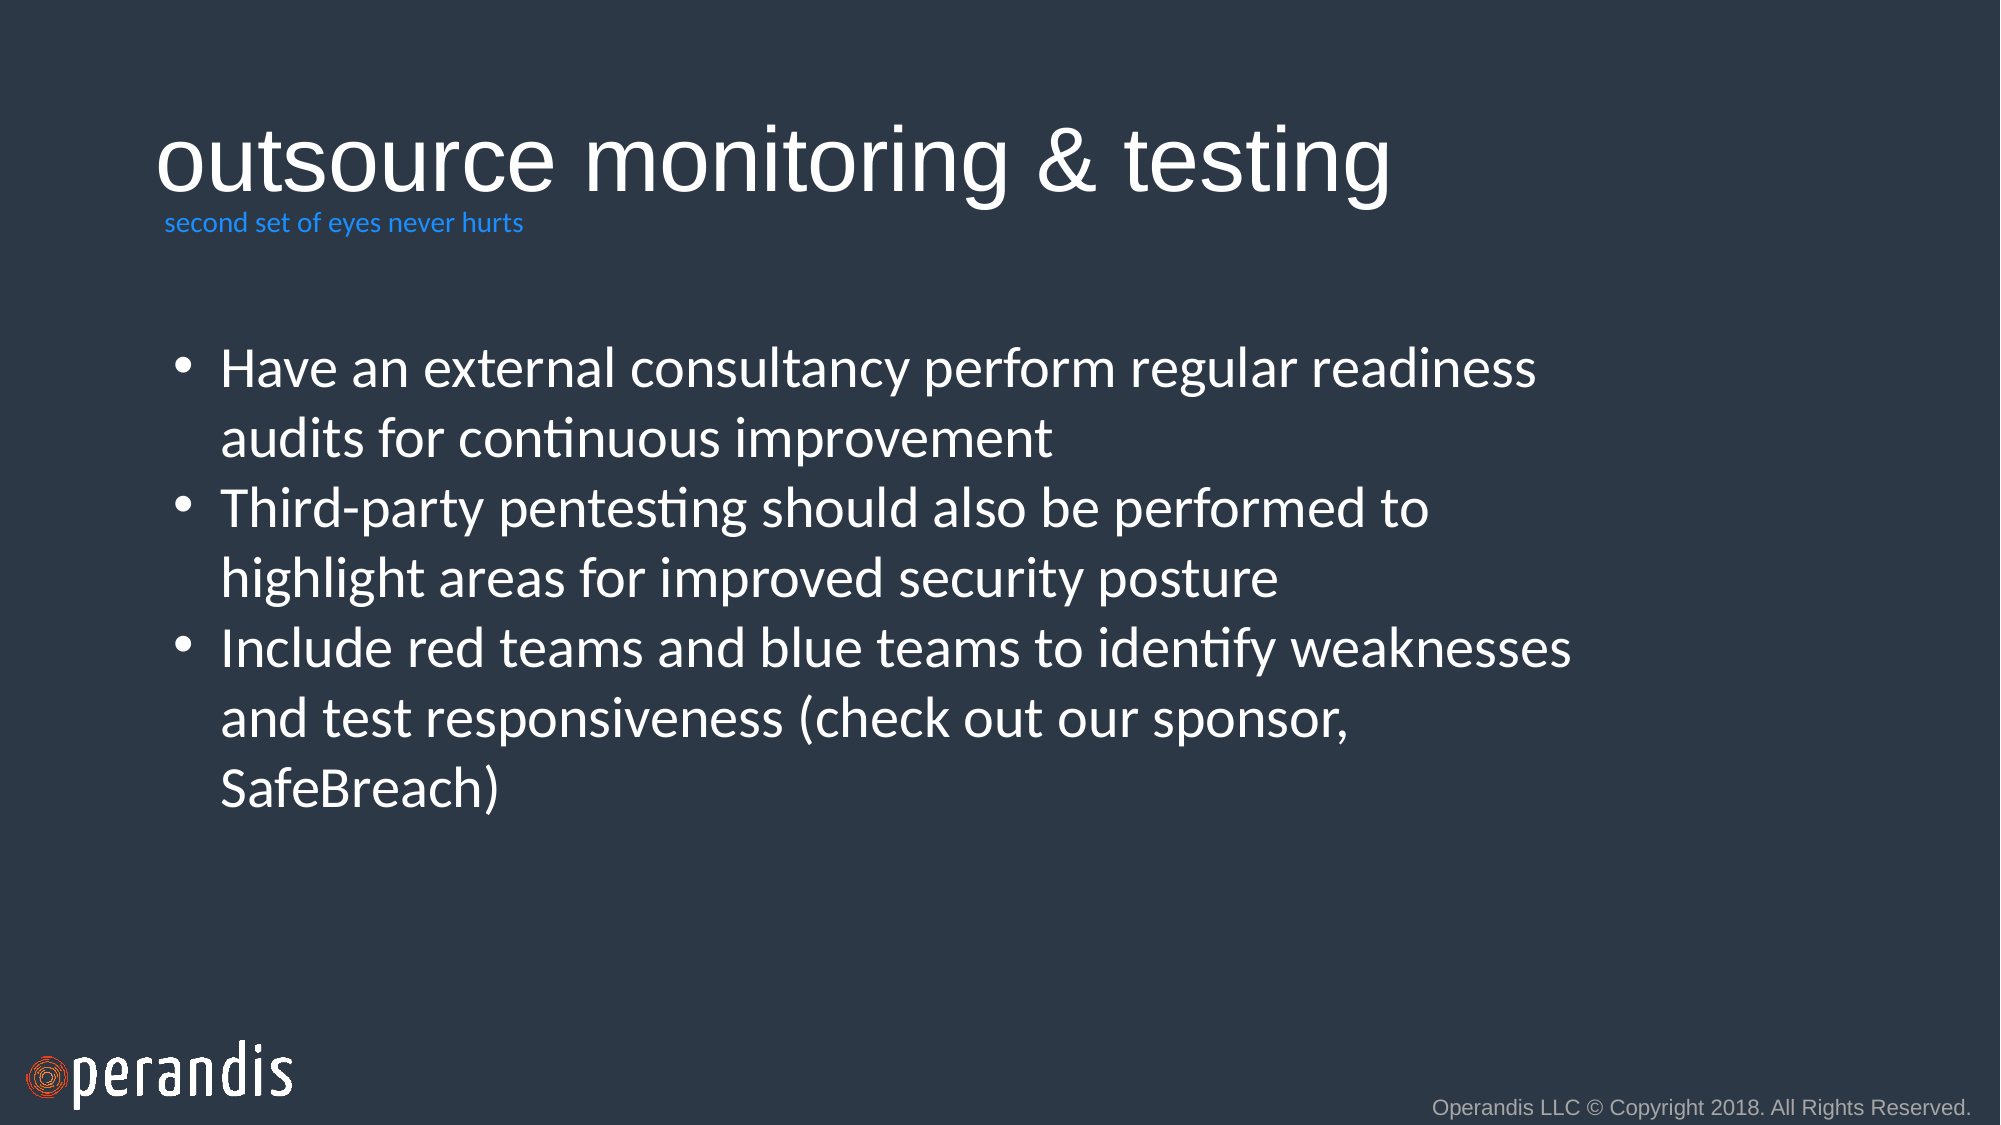

# outsource monitoring & testing
second set of eyes never hurts
Have an external consultancy perform regular readiness audits for continuous improvement
Third-party pentesting should also be performed to highlight areas for improved security posture
Include red teams and blue teams to identify weaknesses and test responsiveness (check out our sponsor, SafeBreach)